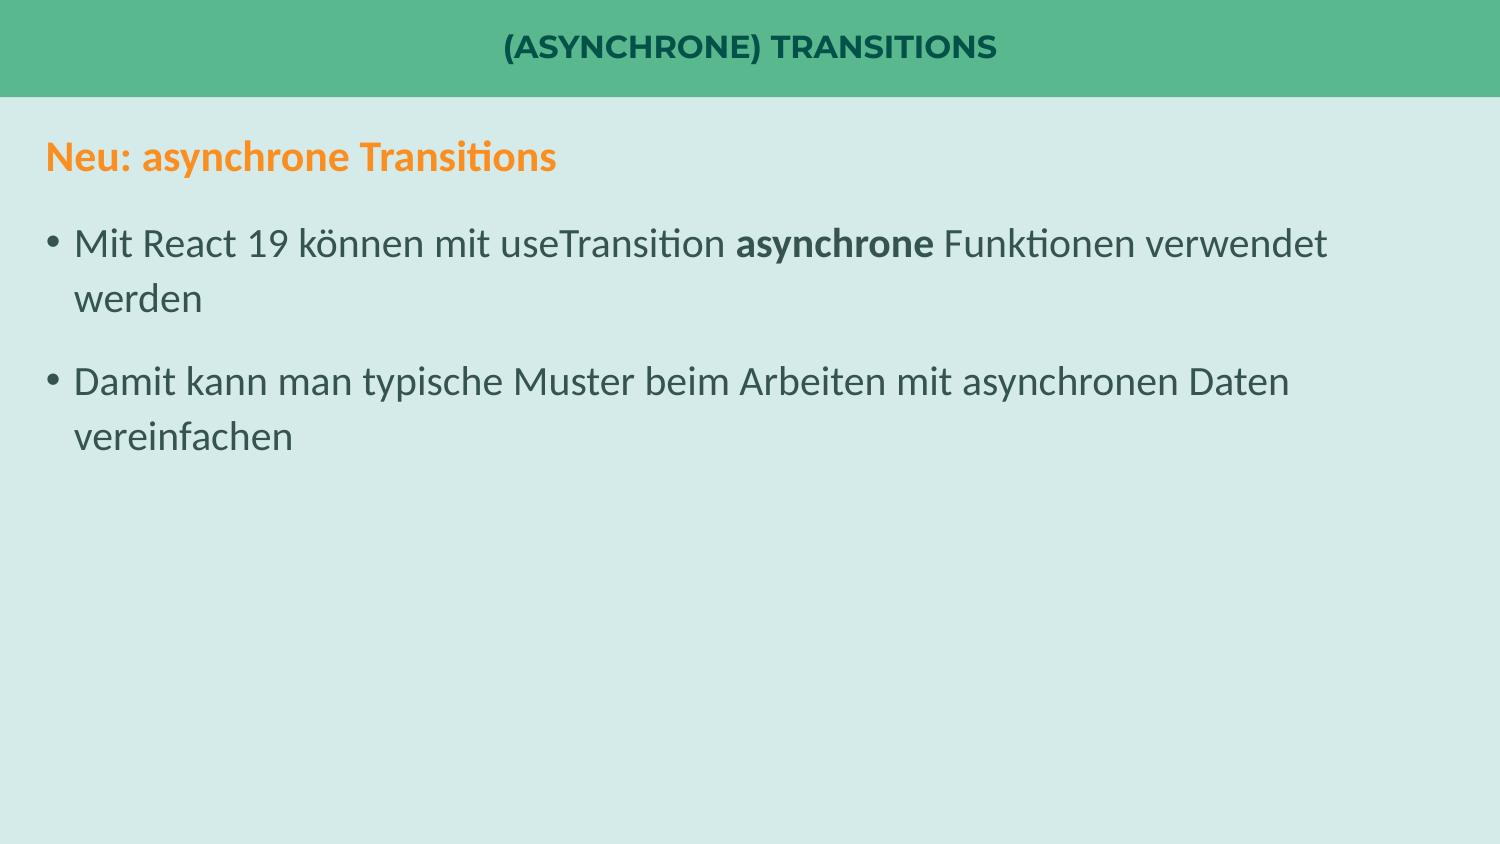

# (Asynchrone) Transitions
Neu: asynchrone Transitions
Mit React 19 können mit useTransition asynchrone Funktionen verwendet werden
Damit kann man typische Muster beim Arbeiten mit asynchronen Daten vereinfachen